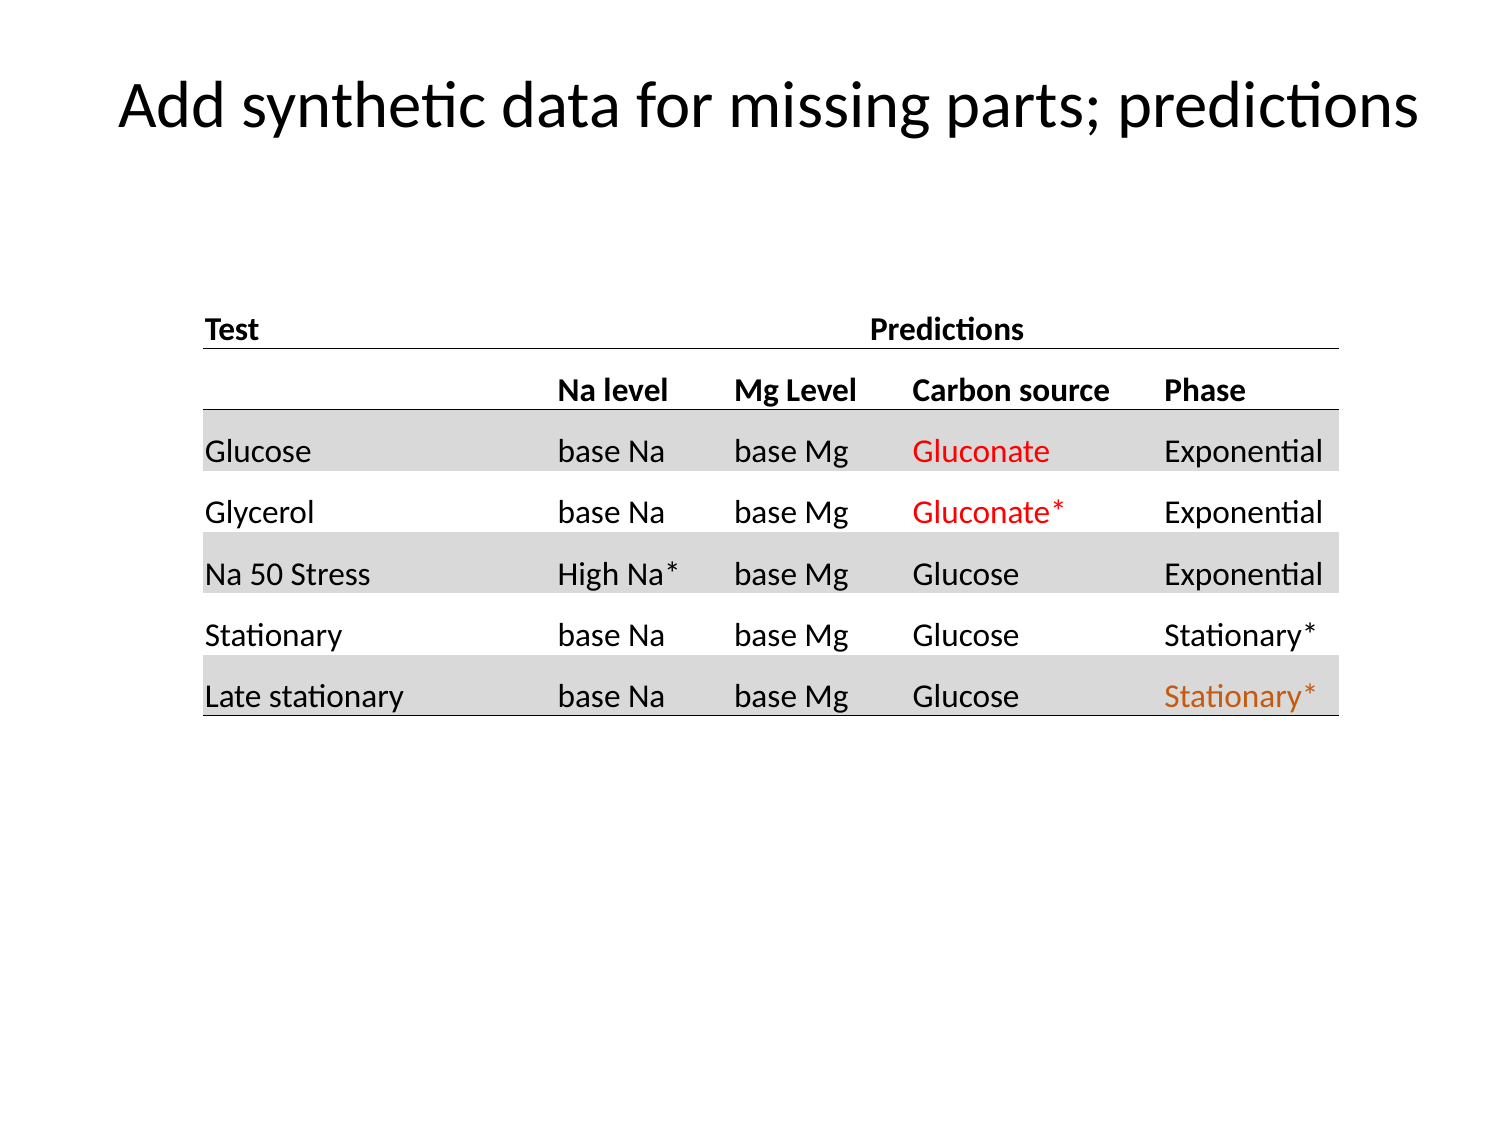

# Add synthetic data for missing parts; predictions
| Test |  | Predictions |  |  |  |
| --- | --- | --- | --- | --- | --- |
|  |  | Na level | Mg Level | Carbon source | Phase |
| Glucose |  | base Na | base Mg | Gluconate | Exponential |
| Glycerol |  | base Na | base Mg | Gluconate\* | Exponential |
| Na 50 Stress |  | High Na\* | base Mg | Glucose | Exponential |
| Stationary |  | base Na | base Mg | Glucose | Stationary\* |
| Late stationary |  | base Na | base Mg | Glucose | Stationary\* |